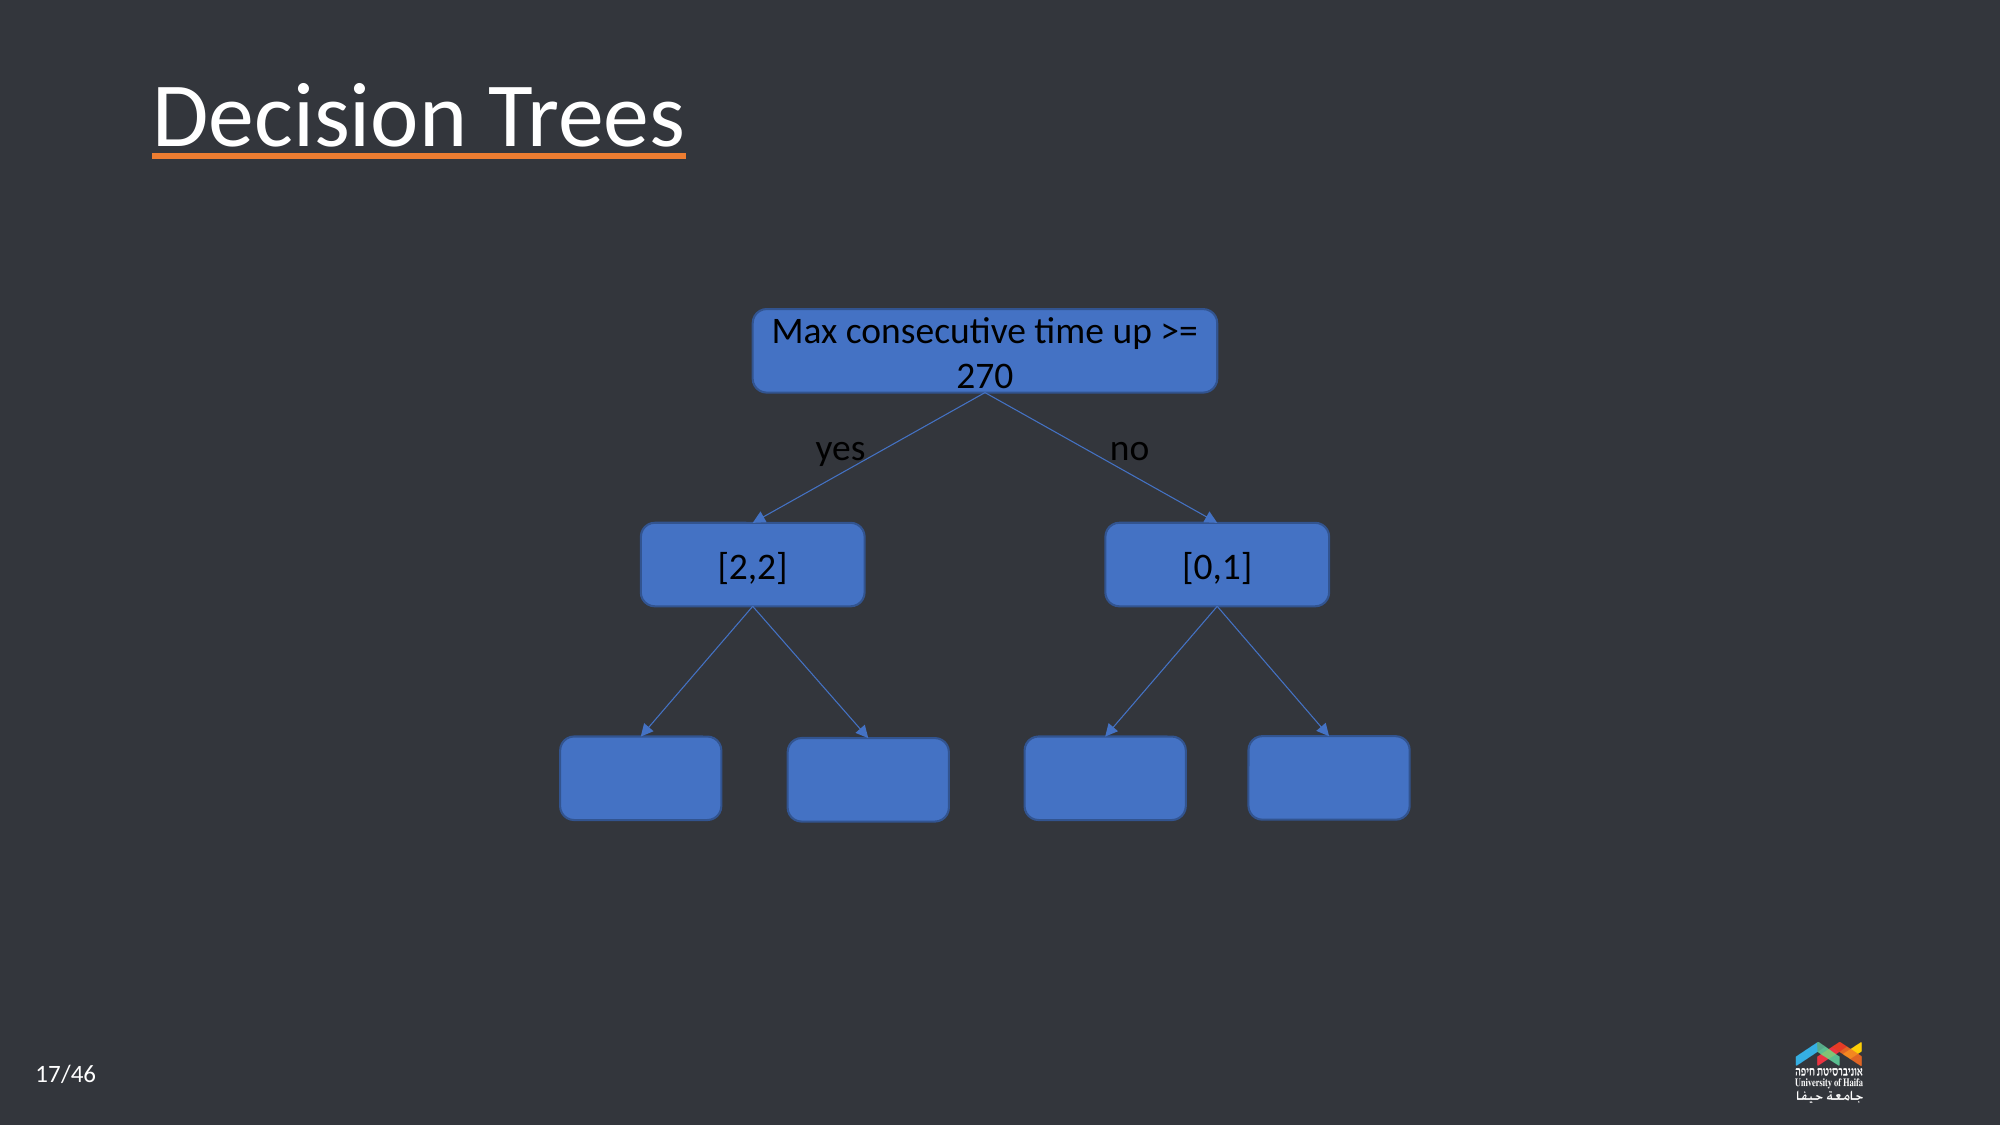

# Decision Trees
Max consecutive time up >= 270
[2,2]
[0,1]

no
yes
17/46